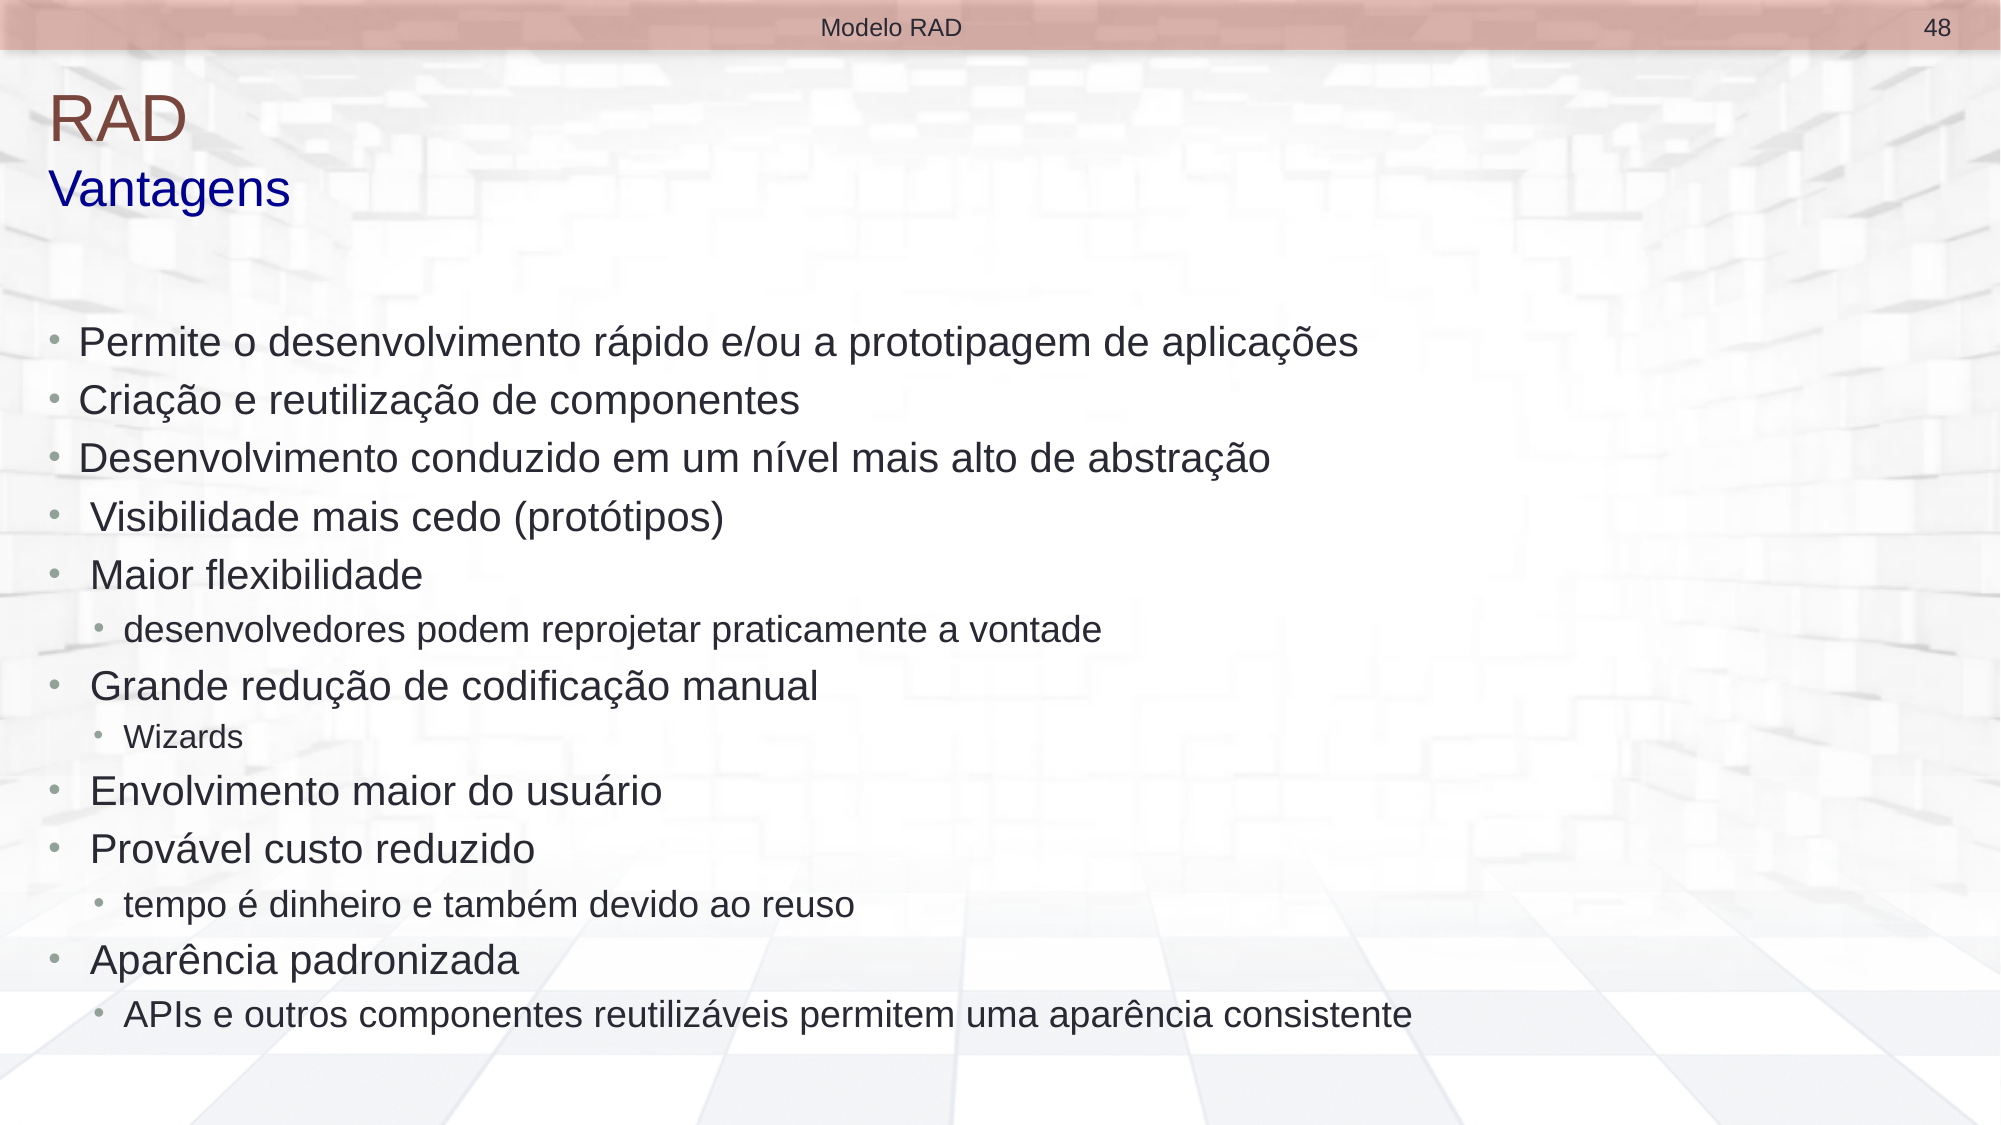

48
Modelo RAD
# RAD Vantagens
Permite o desenvolvimento rápido e/ou a prototipagem de aplicações
Criação e reutilização de componentes
Desenvolvimento conduzido em um nível mais alto de abstração
 Visibilidade mais cedo (protótipos)
 Maior flexibilidade
desenvolvedores podem reprojetar praticamente a vontade
 Grande redução de codificação manual
Wizards
 Envolvimento maior do usuário
 Provável custo reduzido
tempo é dinheiro e também devido ao reuso
 Aparência padronizada
APIs e outros componentes reutilizáveis permitem uma aparência consistente